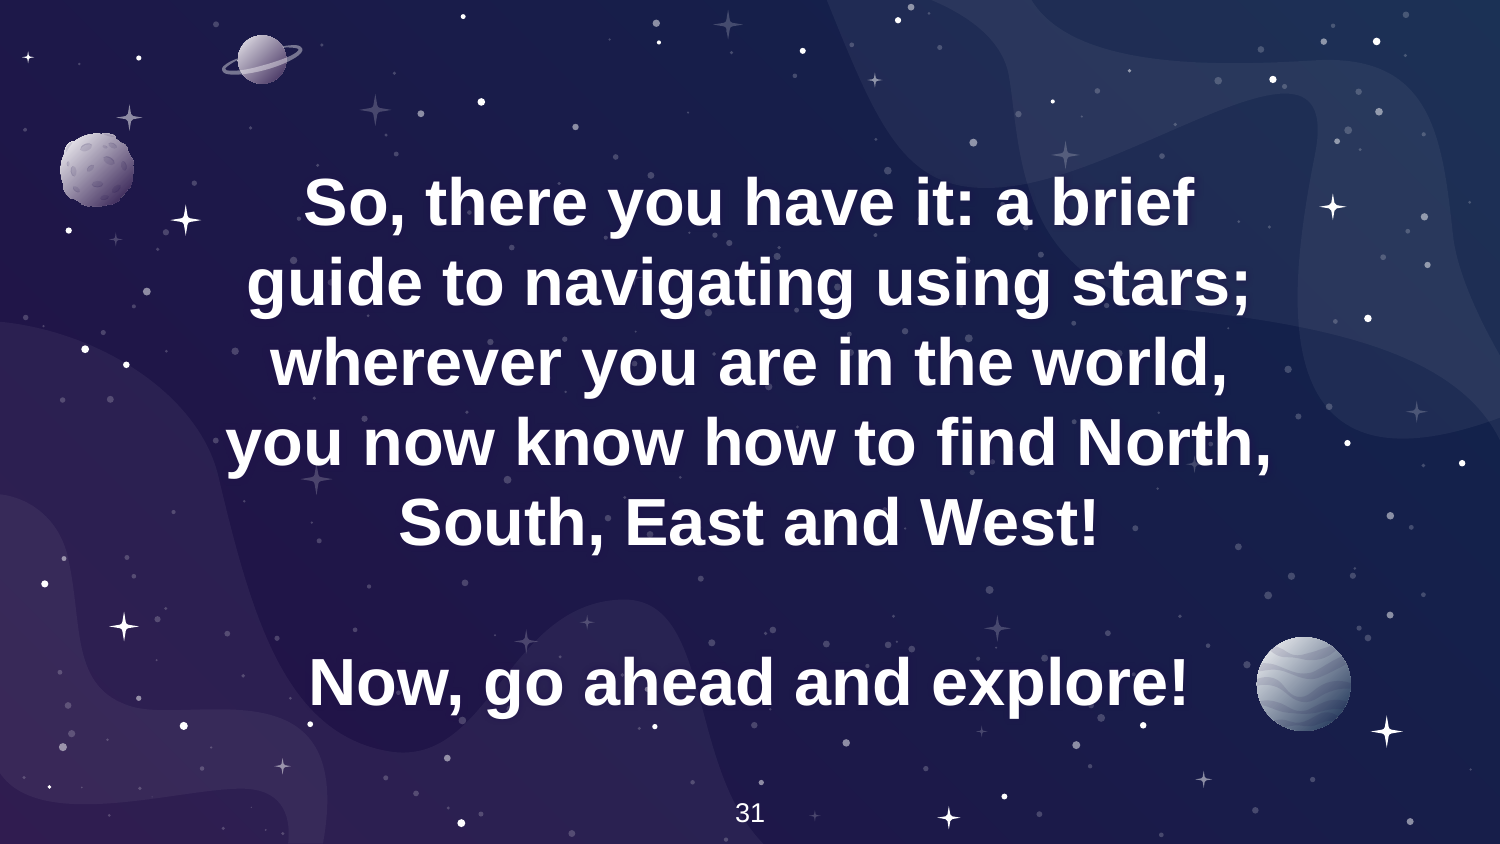

# So, there you have it: a brief guide to navigating using stars; wherever you are in the world, you now know how to find North, South, East and West! Now, go ahead and explore!
31